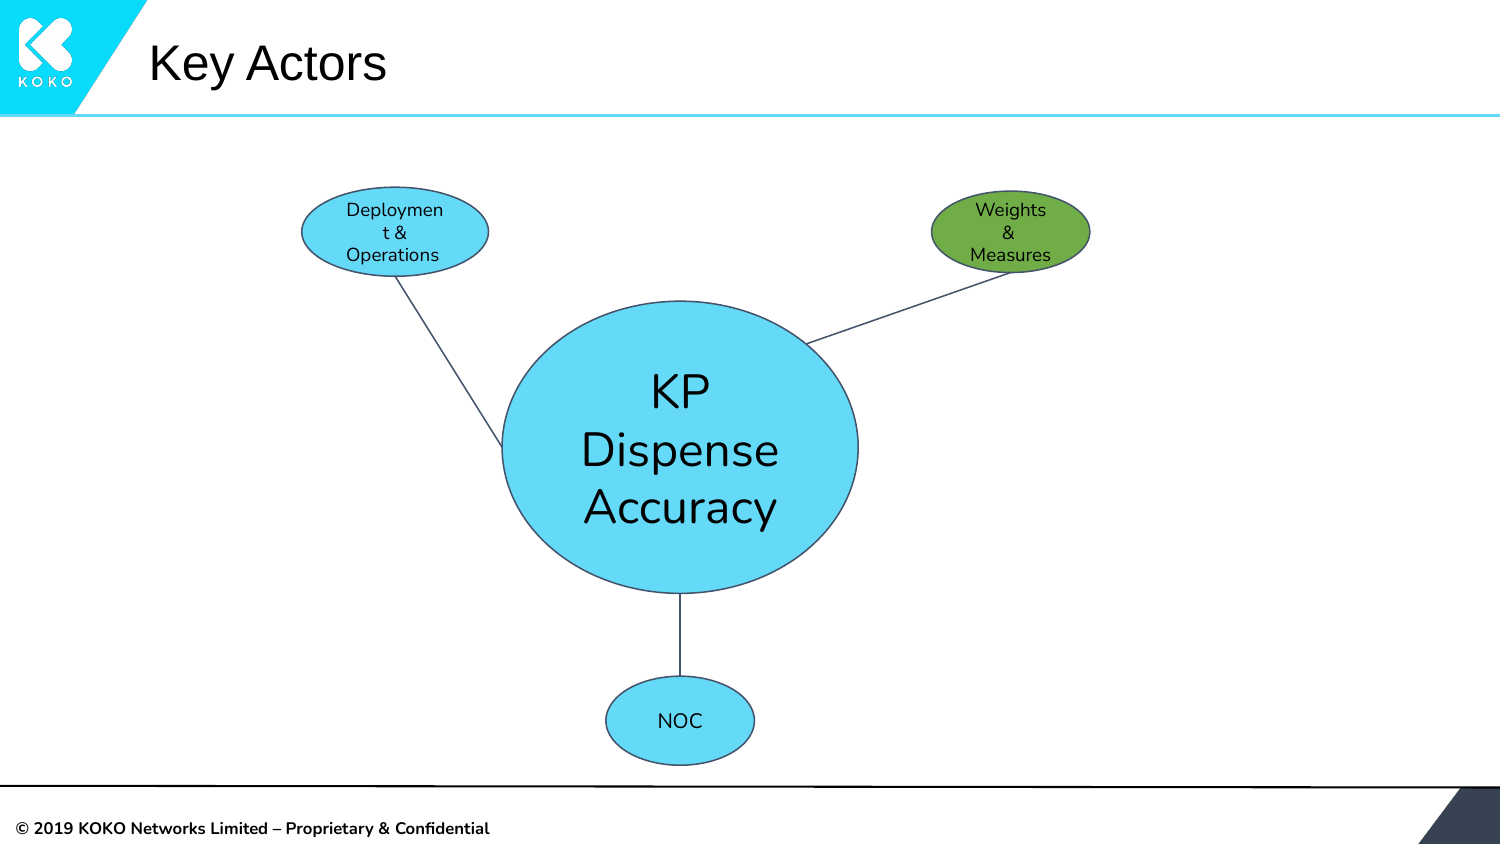

# Key Actors
Deployment & Operations
Weights &  Measures
KP Dispense Accuracy
NOC